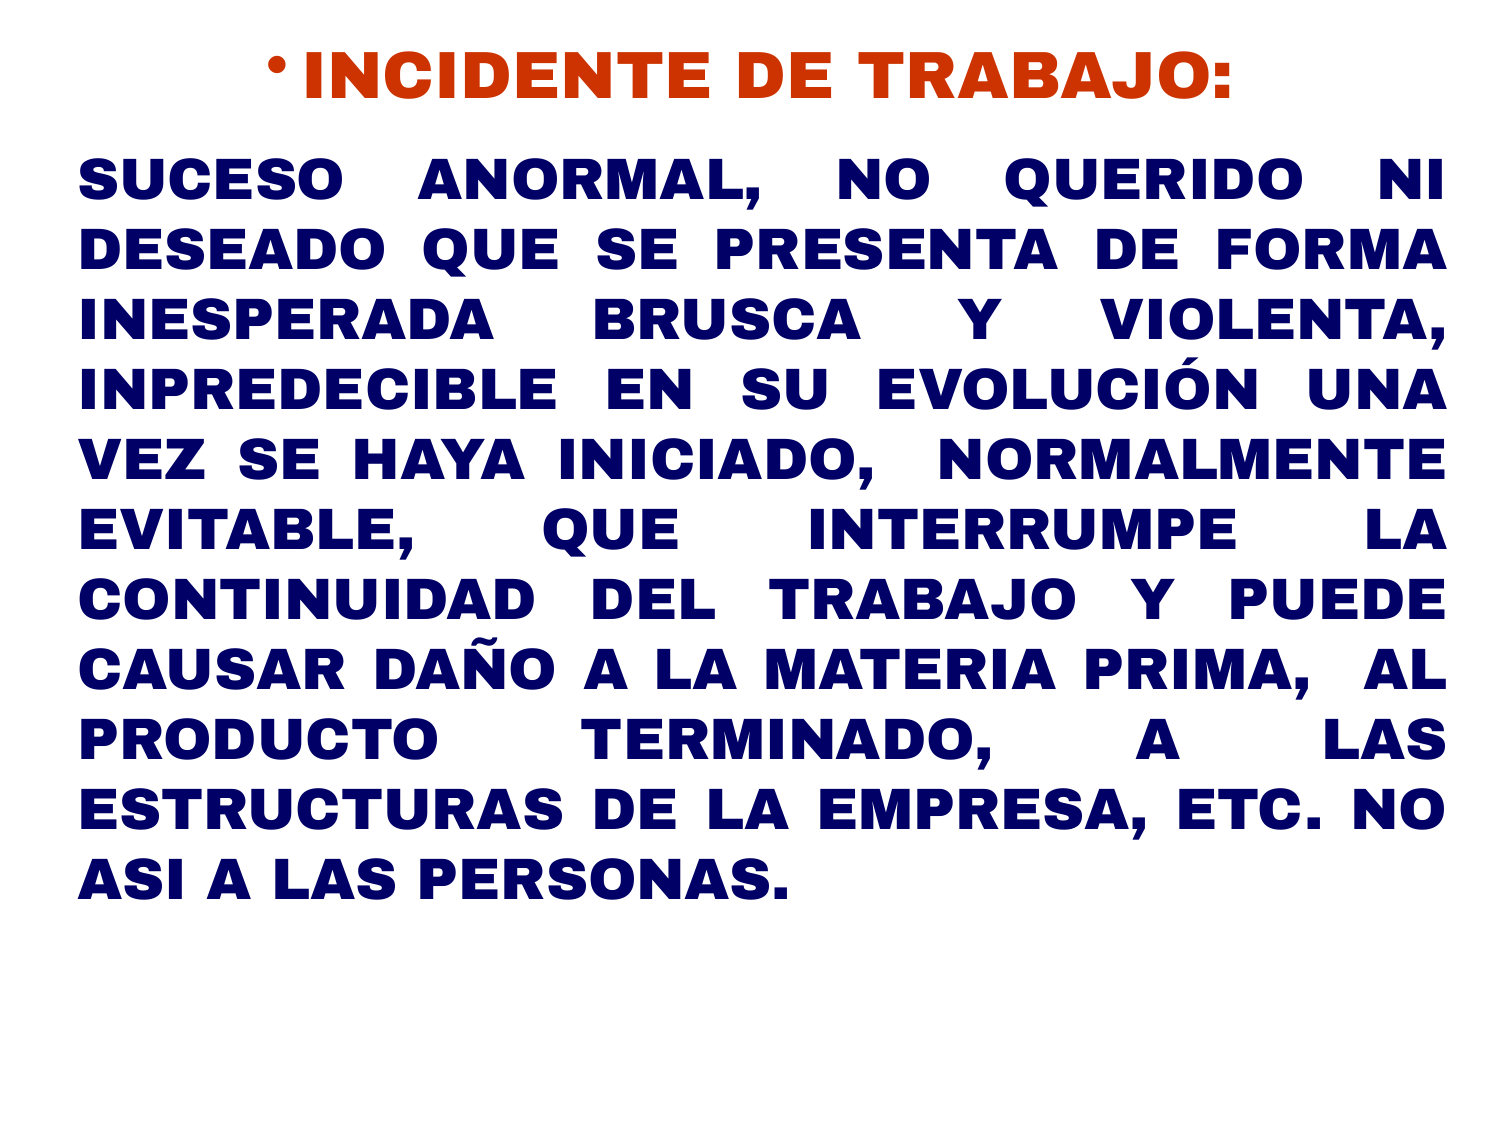

INCIDENTE DE TRABAJO:
SUCESO ANORMAL, NO QUERIDO NI DESEADO QUE SE PRESENTA DE FORMA INESPERADA BRUSCA Y VIOLENTA, INPREDECIBLE EN SU EVOLUCIÓN UNA VEZ SE HAYA INICIADO,  NORMALMENTE EVITABLE, QUE INTERRUMPE LA CONTINUIDAD DEL TRABAJO Y PUEDE CAUSAR DAÑO A LA MATERIA PRIMA,  AL PRODUCTO TERMINADO, A LAS ESTRUCTURAS DE LA EMPRESA, ETC. NO ASI A LAS PERSONAS.